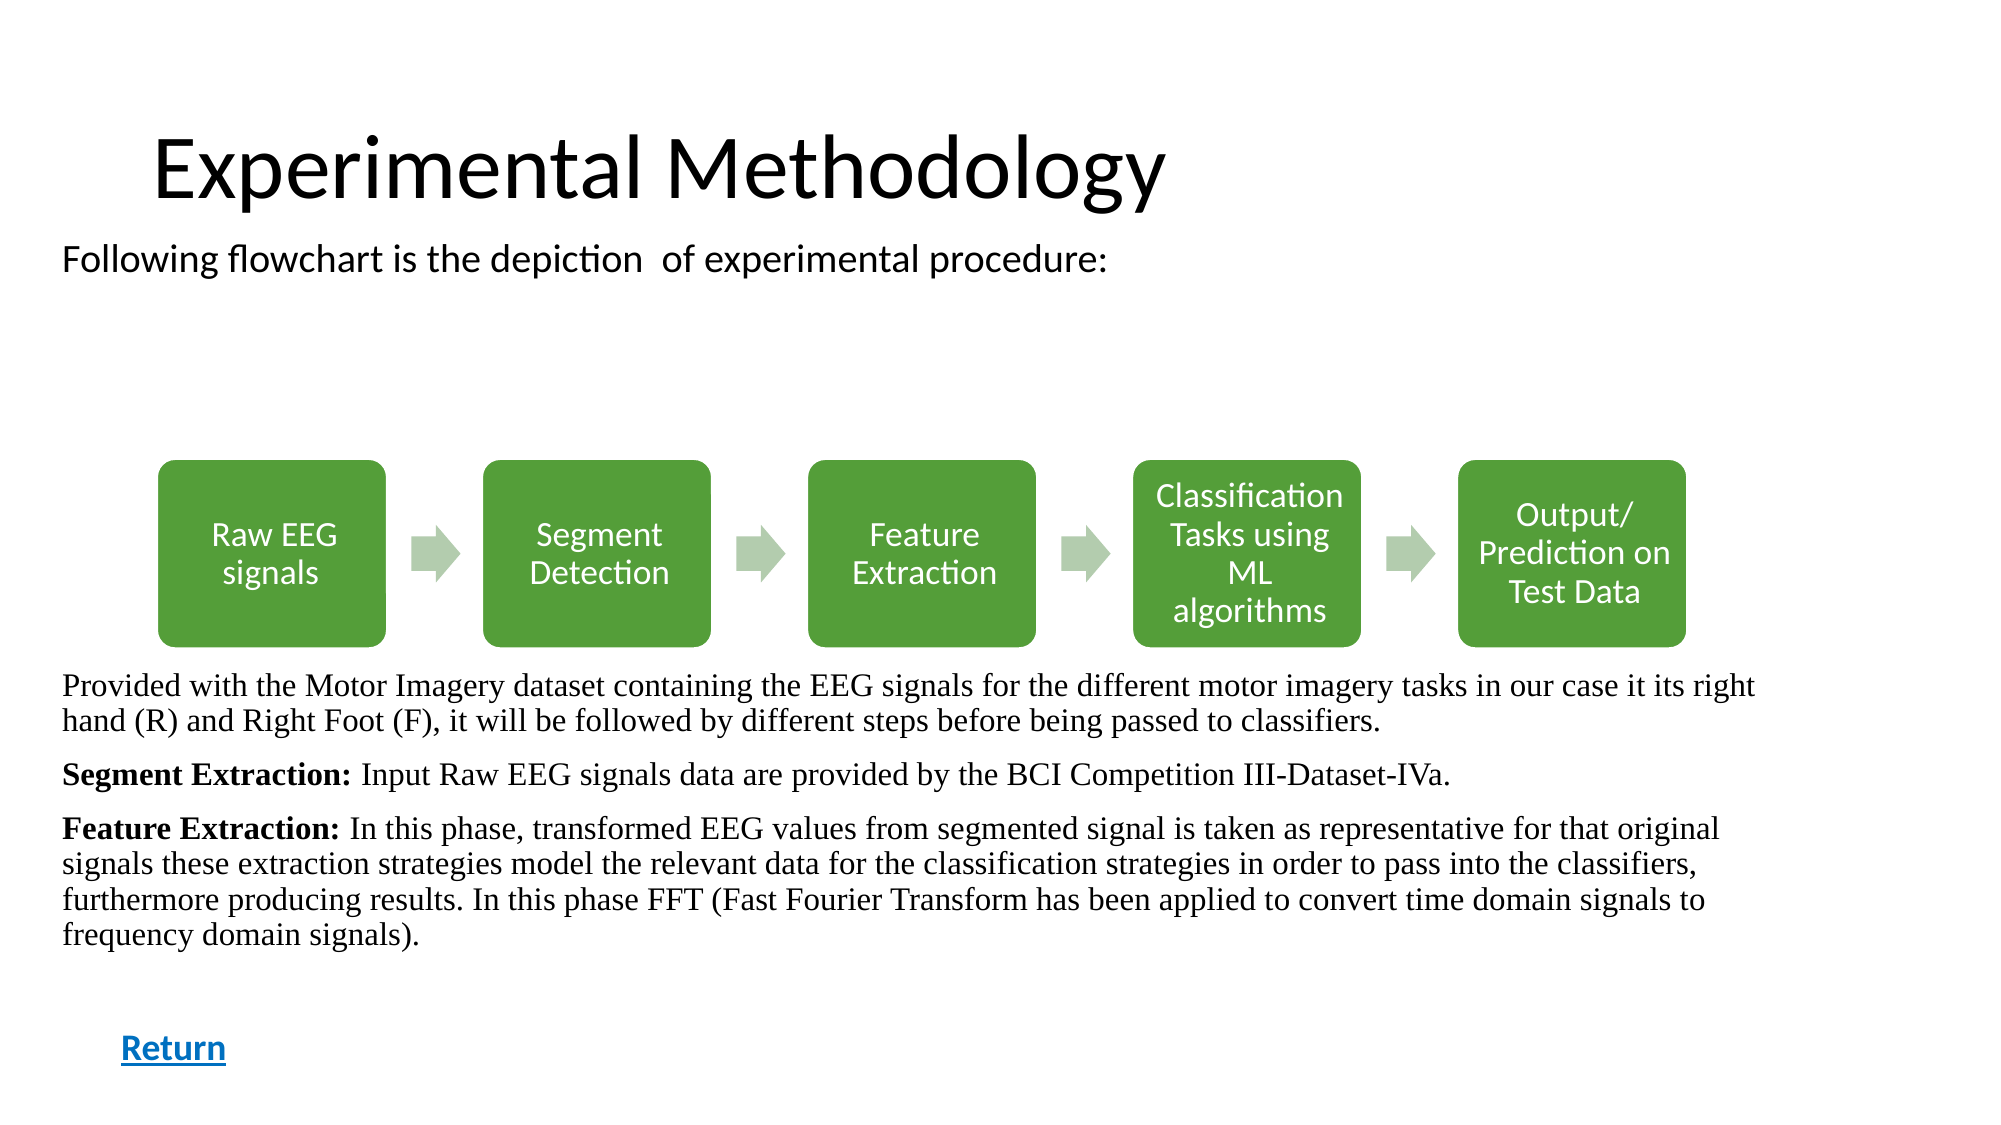

# Experimental Methodology
Following flowchart is the depiction  of experimental procedure:

Provided with the Motor Imagery dataset containing the EEG signals for the different motor imagery tasks in our case it its right hand (R) and Right Foot (F), it will be followed by different steps before being passed to classifiers.
Segment Extraction: Input Raw EEG signals data are provided by the BCI Competition III-Dataset-IVa.
Feature Extraction: In this phase, transformed EEG values from segmented signal is taken as representative for that original signals these extraction strategies model the relevant data for the classification strategies in order to pass into the classifiers, furthermore producing results. In this phase FFT (Fast Fourier Transform has been applied to convert time domain signals to frequency domain signals).
Raw EEG signals

Segment Detection

Feature Extraction

Classification Tasks using ML algorithms

Output/ Prediction on Test Data
Return